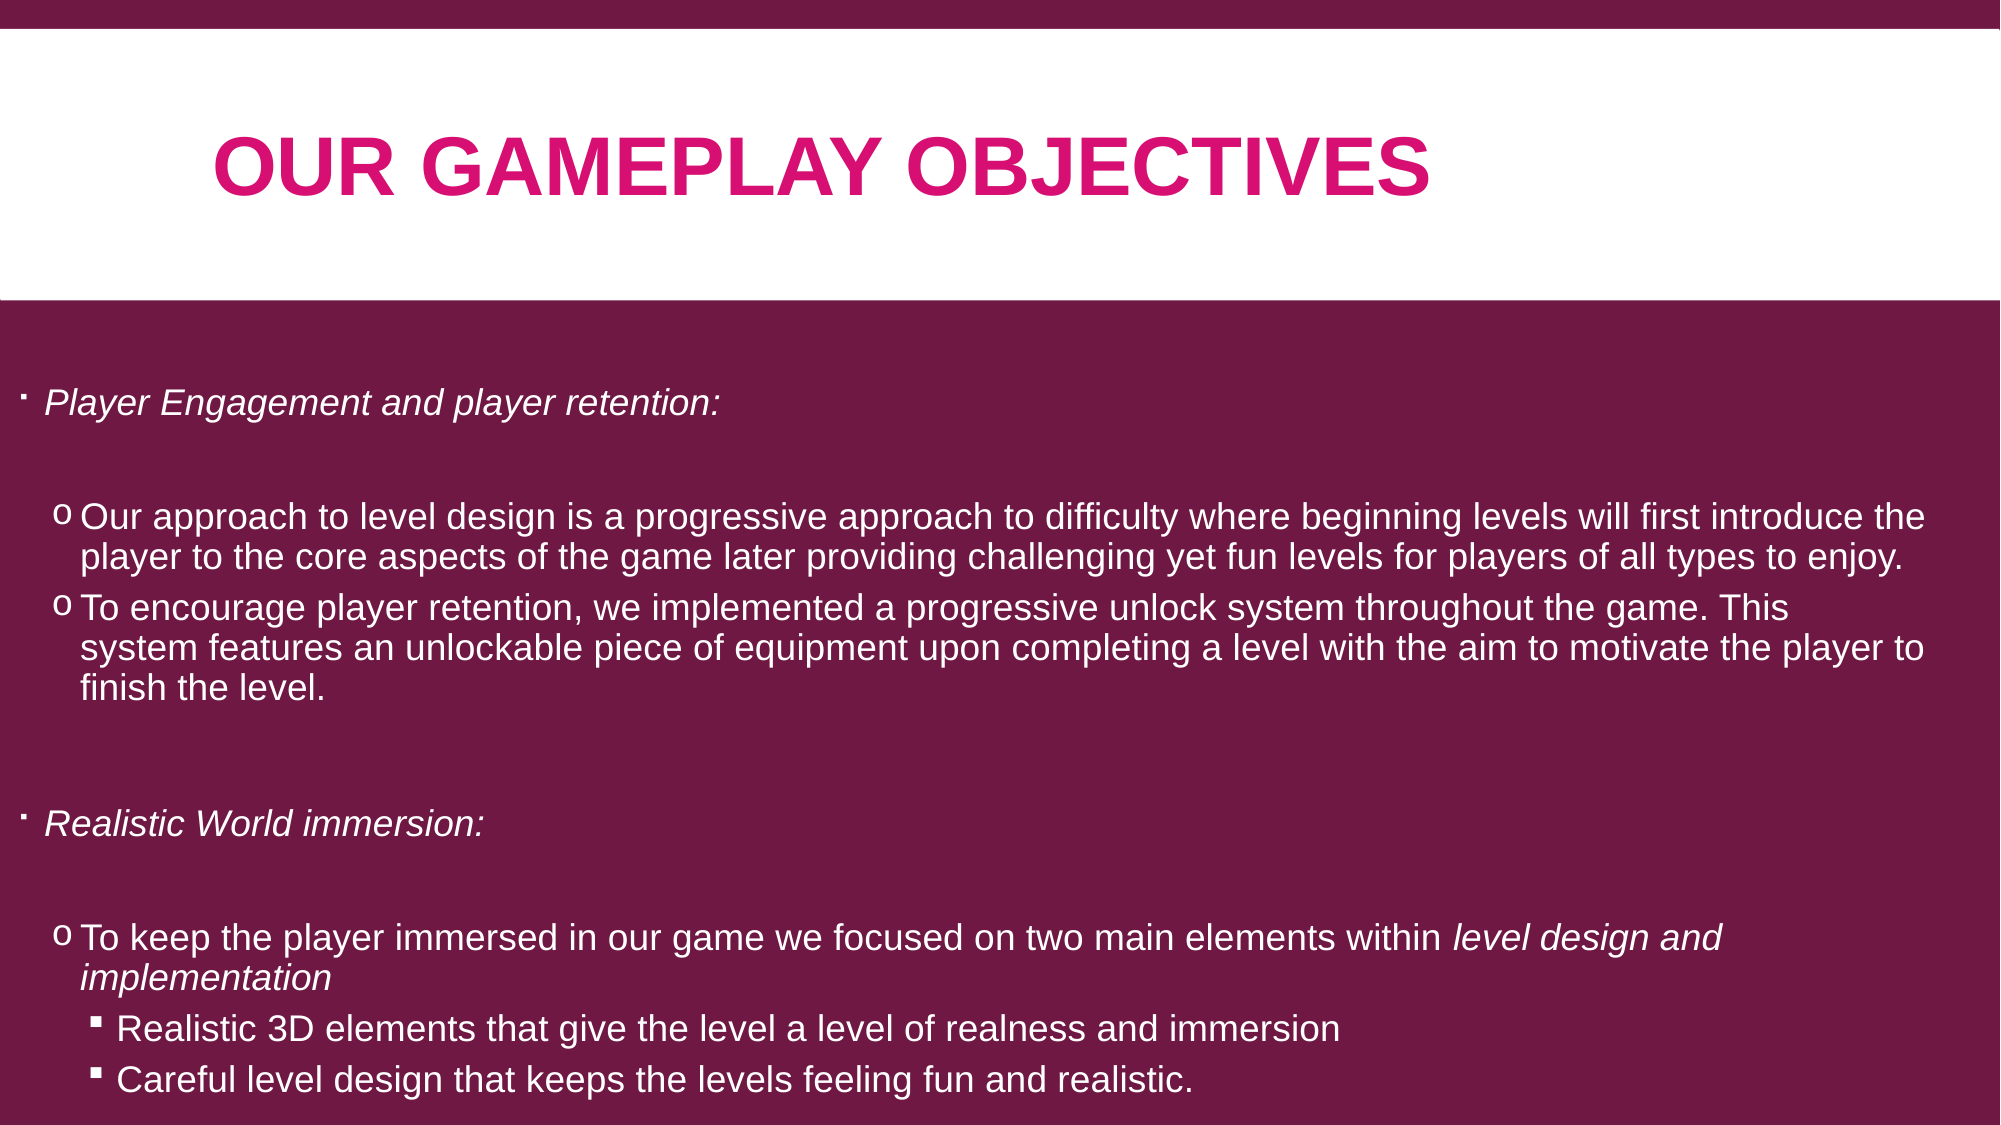

# Our Gameplay Objectives

Player Engagement and player retention:

Our approach to level design is a progressive approach to difficulty where beginning levels will first introduce the player to the core aspects of the game later providing challenging yet fun levels for players of all types to enjoy.
To encourage player retention, we implemented a progressive unlock system throughout the game. This system features an unlockable piece of equipment upon completing a level with the aim to motivate the player to finish the level.

Realistic World immersion:

To keep the player immersed in our game we focused on two main elements within level design and implementation
Realistic 3D elements that give the level a level of realness and immersion
Careful level design that keeps the levels feeling fun and realistic.